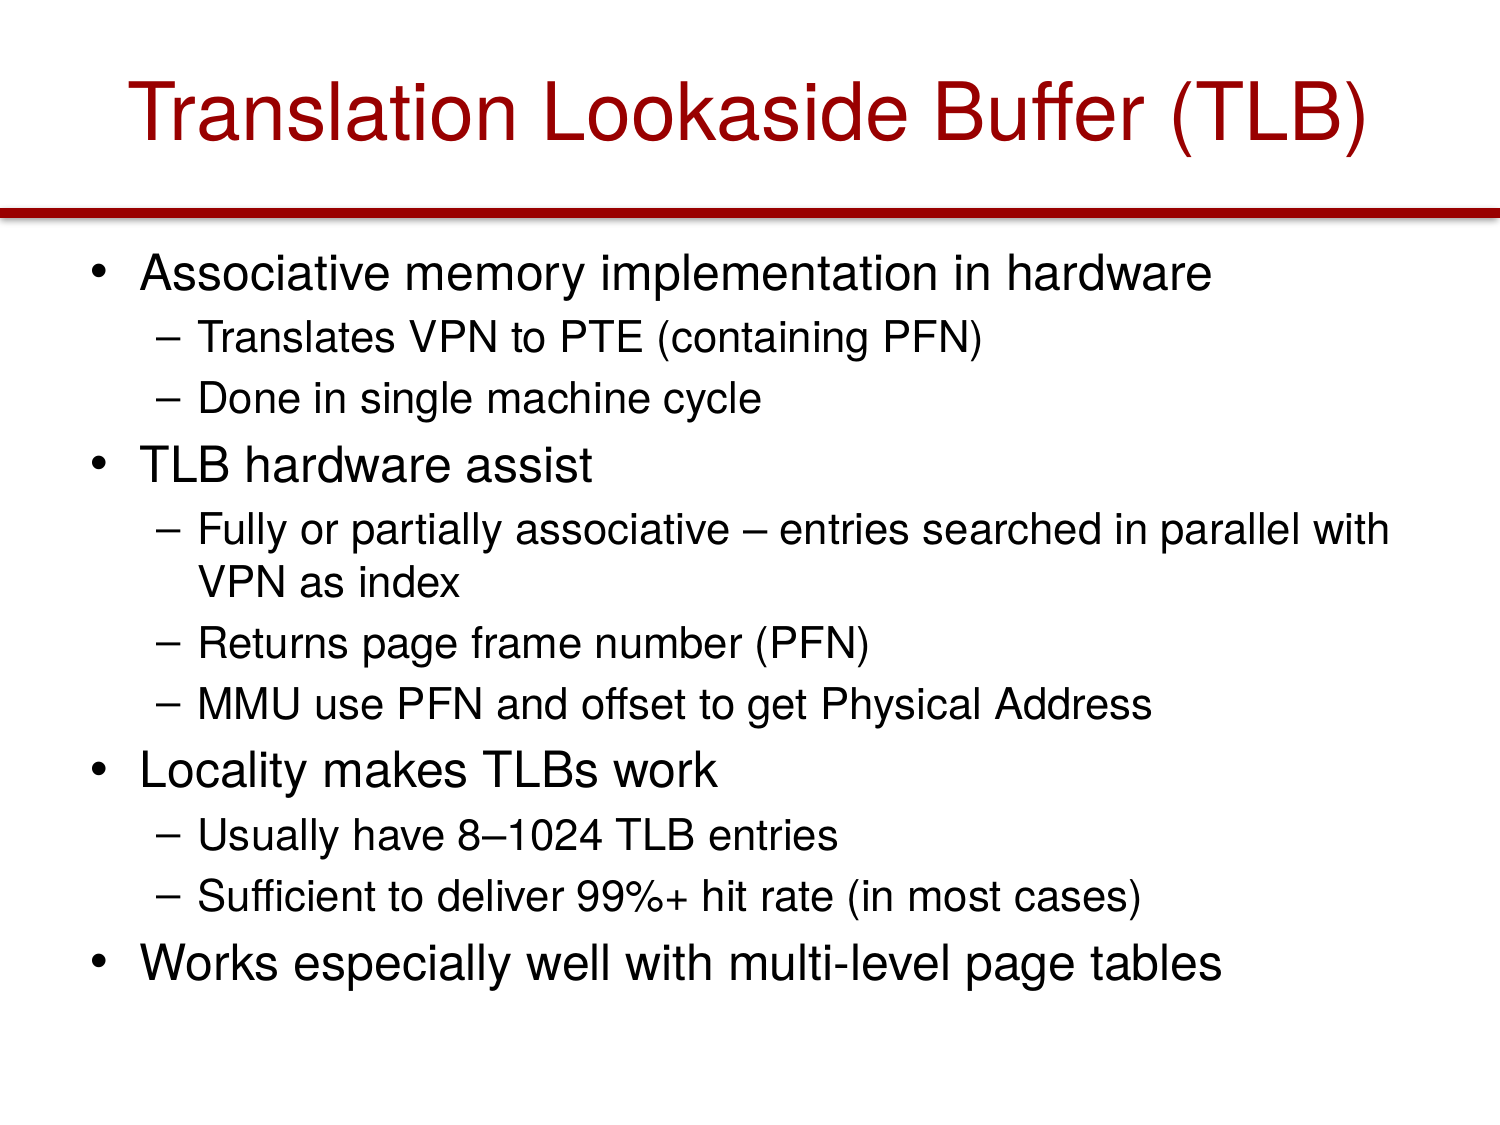

# Translation Lookaside Buffer (TLB)
Associative memory implementation in hardware
Translates VPN to PTE (containing PFN)
Done in single machine cycle
TLB hardware assist
Fully or partially associative – entries searched in parallel with VPN as index
Returns page frame number (PFN)
MMU use PFN and offset to get Physical Address
Locality makes TLBs work
Usually have 8–1024 TLB entries
Sufficient to deliver 99%+ hit rate (in most cases)
Works especially well with multi-level page tables